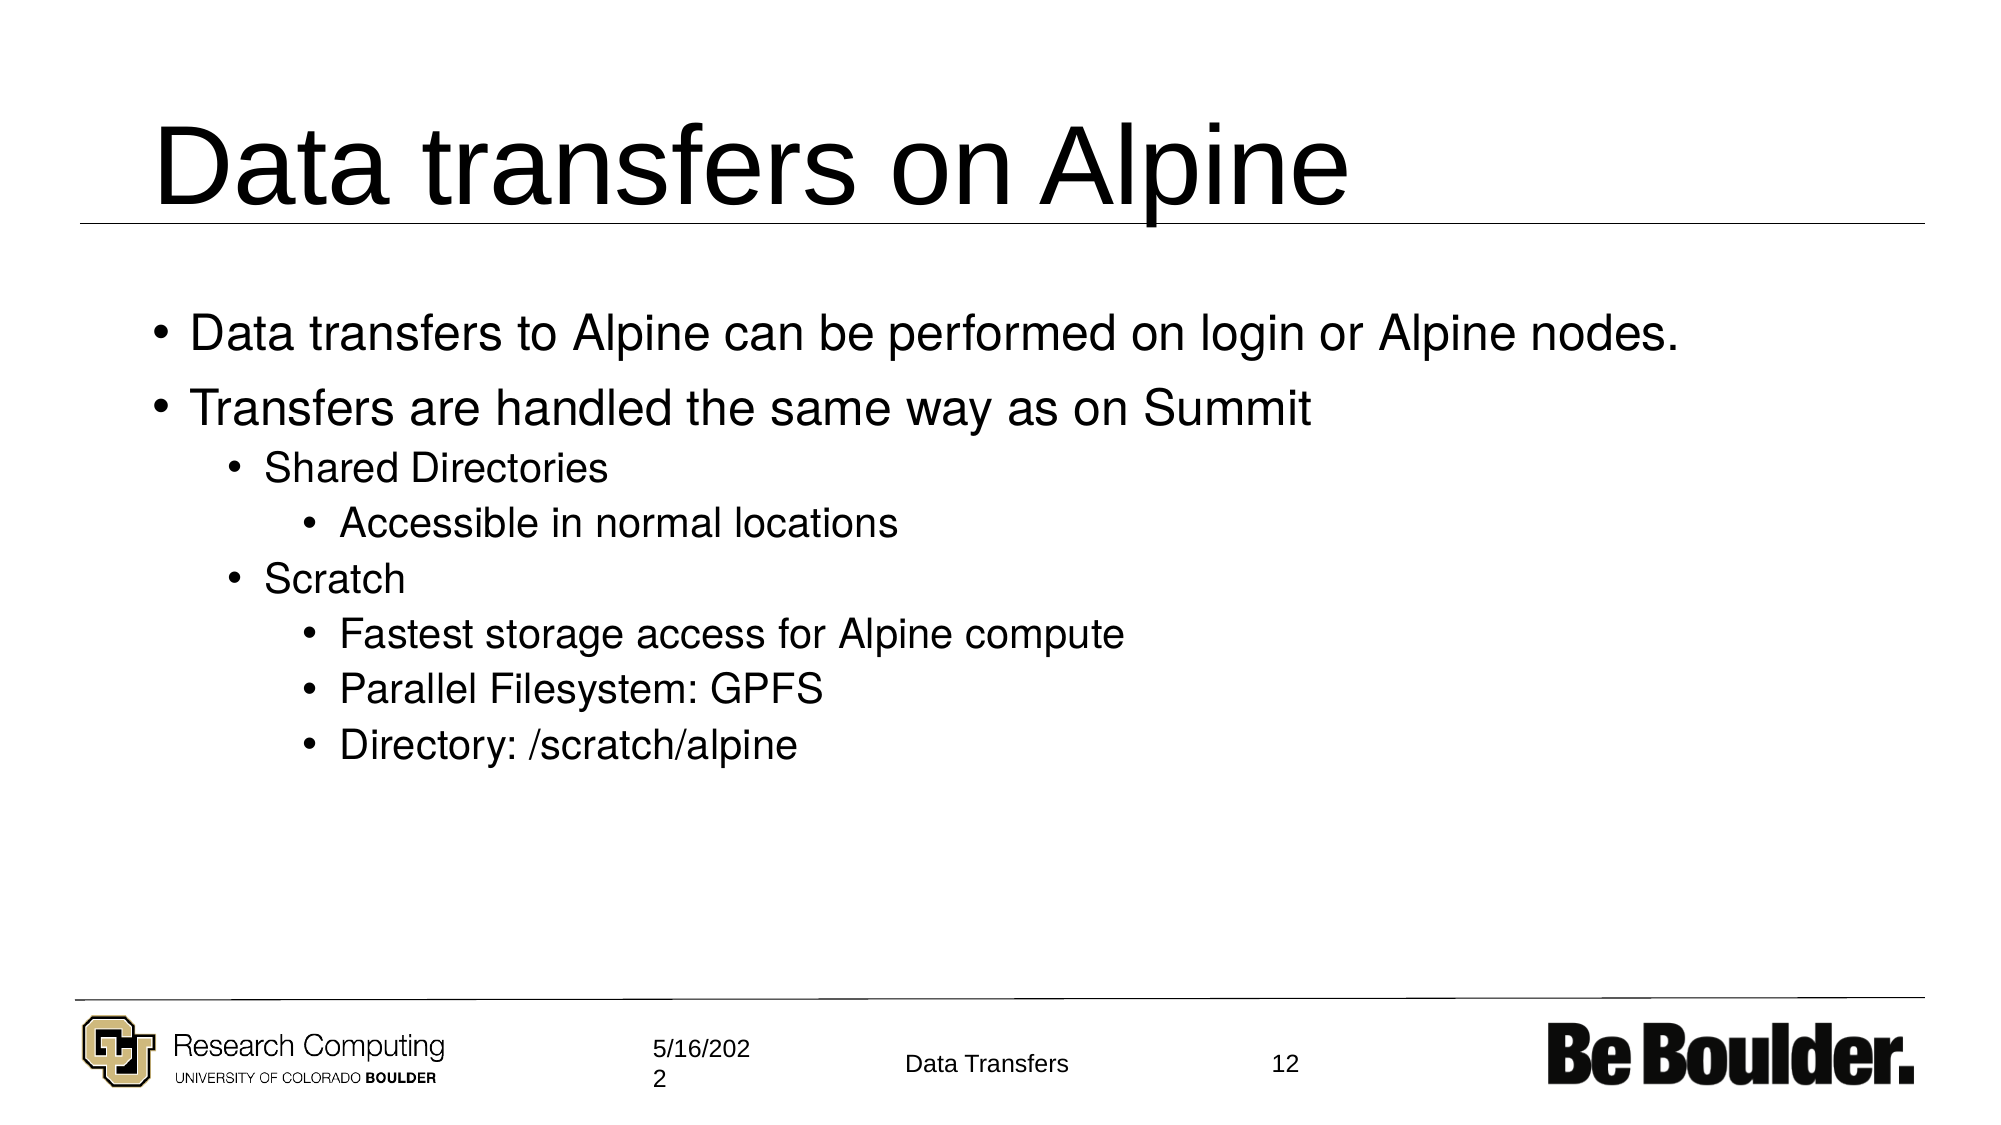

# Data transfers on Alpine
Data transfers to Alpine can be performed on login or Alpine nodes.
Transfers are handled the same way as on Summit
Shared Directories
Accessible in normal locations
Scratch
Fastest storage access for Alpine compute
Parallel Filesystem: GPFS
Directory: /scratch/alpine
5/16/2022
12
Data Transfers